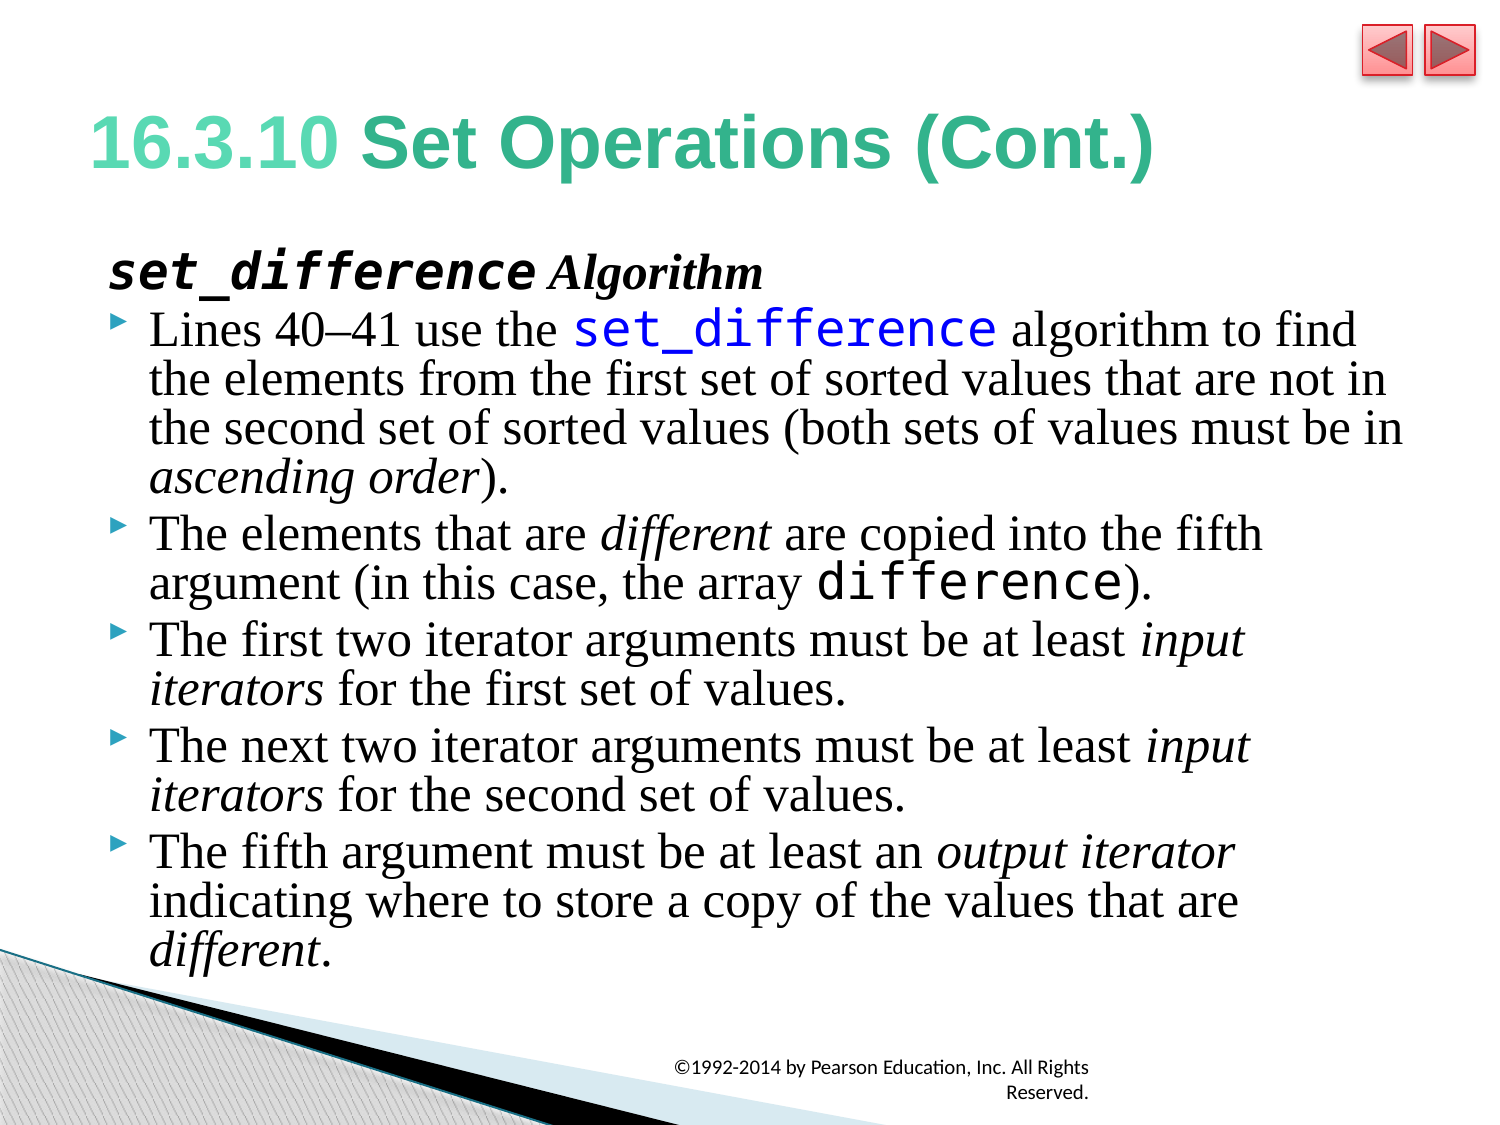

# 16.3.10 Set Operations (Cont.)
set_difference Algorithm
Lines 40–41 use the set_difference algorithm to find the elements from the first set of sorted values that are not in the second set of sorted values (both sets of values must be in ascending order).
The elements that are different are copied into the fifth argument (in this case, the array difference).
The first two iterator arguments must be at least input iterators for the first set of values.
The next two iterator arguments must be at least input iterators for the second set of values.
The fifth argument must be at least an output iterator indicating where to store a copy of the values that are different.
©1992-2014 by Pearson Education, Inc. All Rights Reserved.